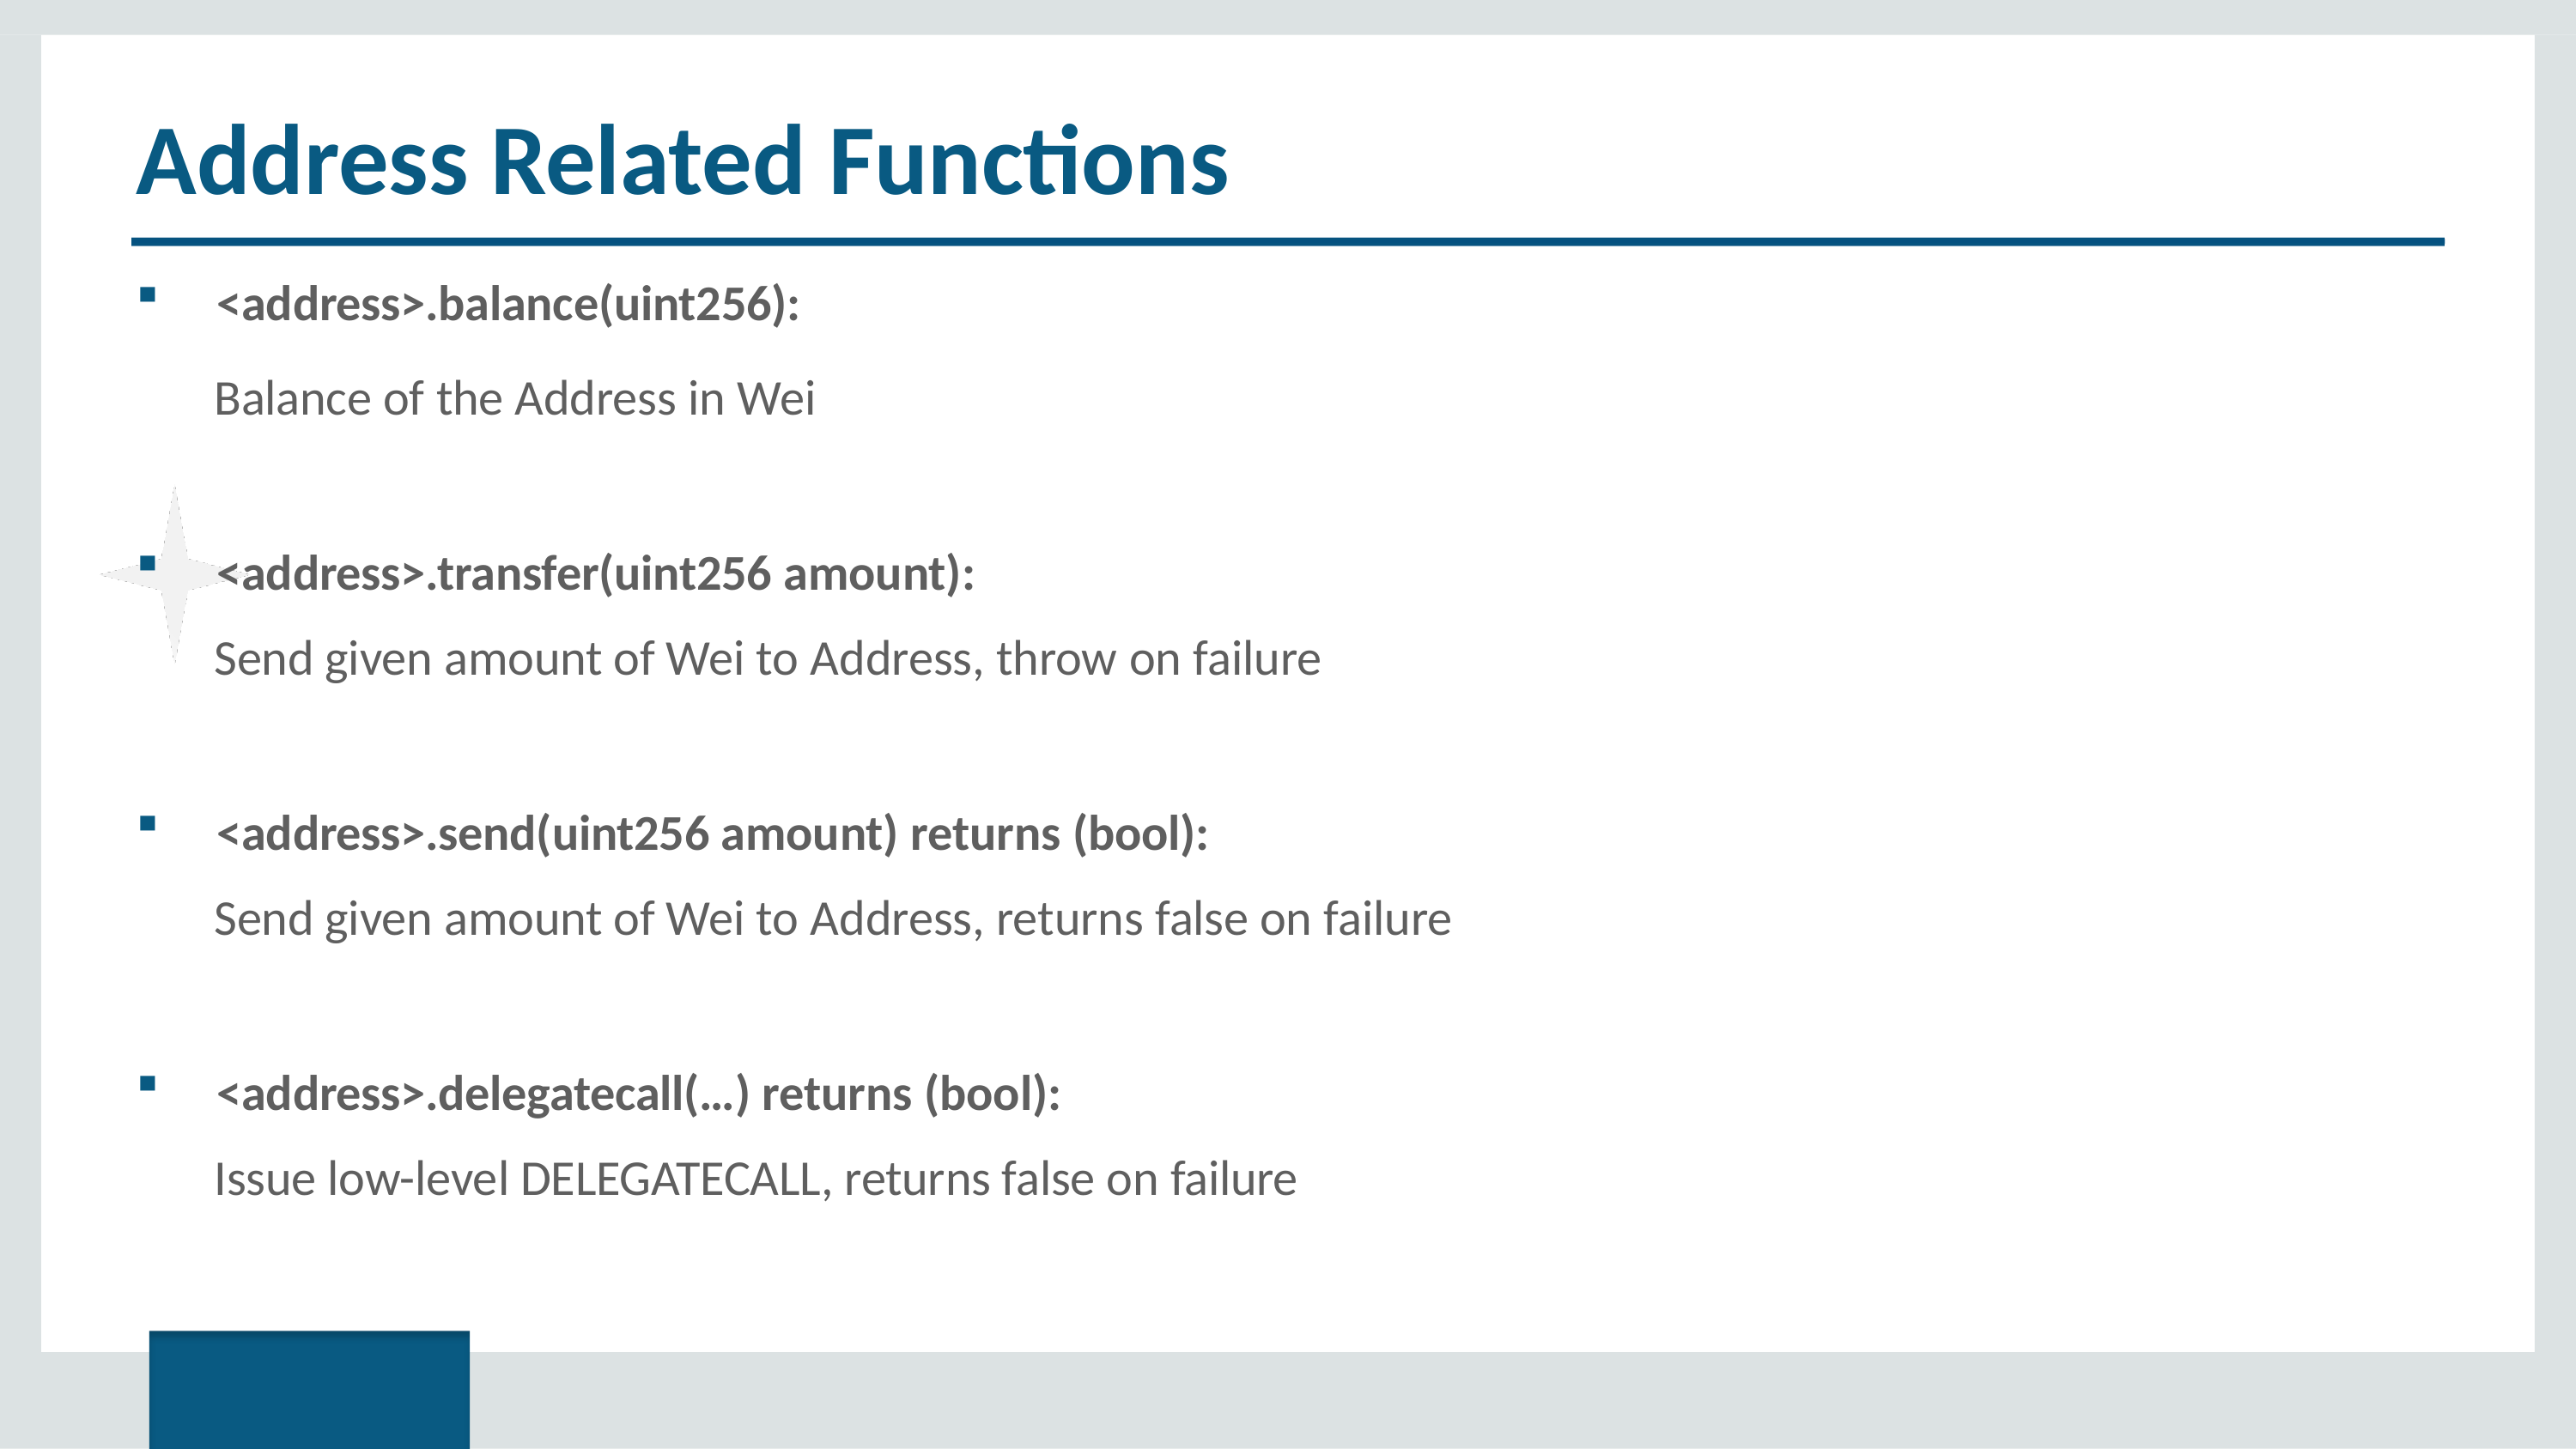

# Address Related Functions
<address>.balance(uint256):
Balance of the Address in Wei

<address>.transfer(uint256 amount):
Send given amount of Wei to Address, throw on failure

<address>.send(uint256 amount) returns (bool):
Send given amount of Wei to Address, returns false on failure

<address>.delegatecall(…) returns (bool):
Issue low-level DELEGATECALL, returns false on failure